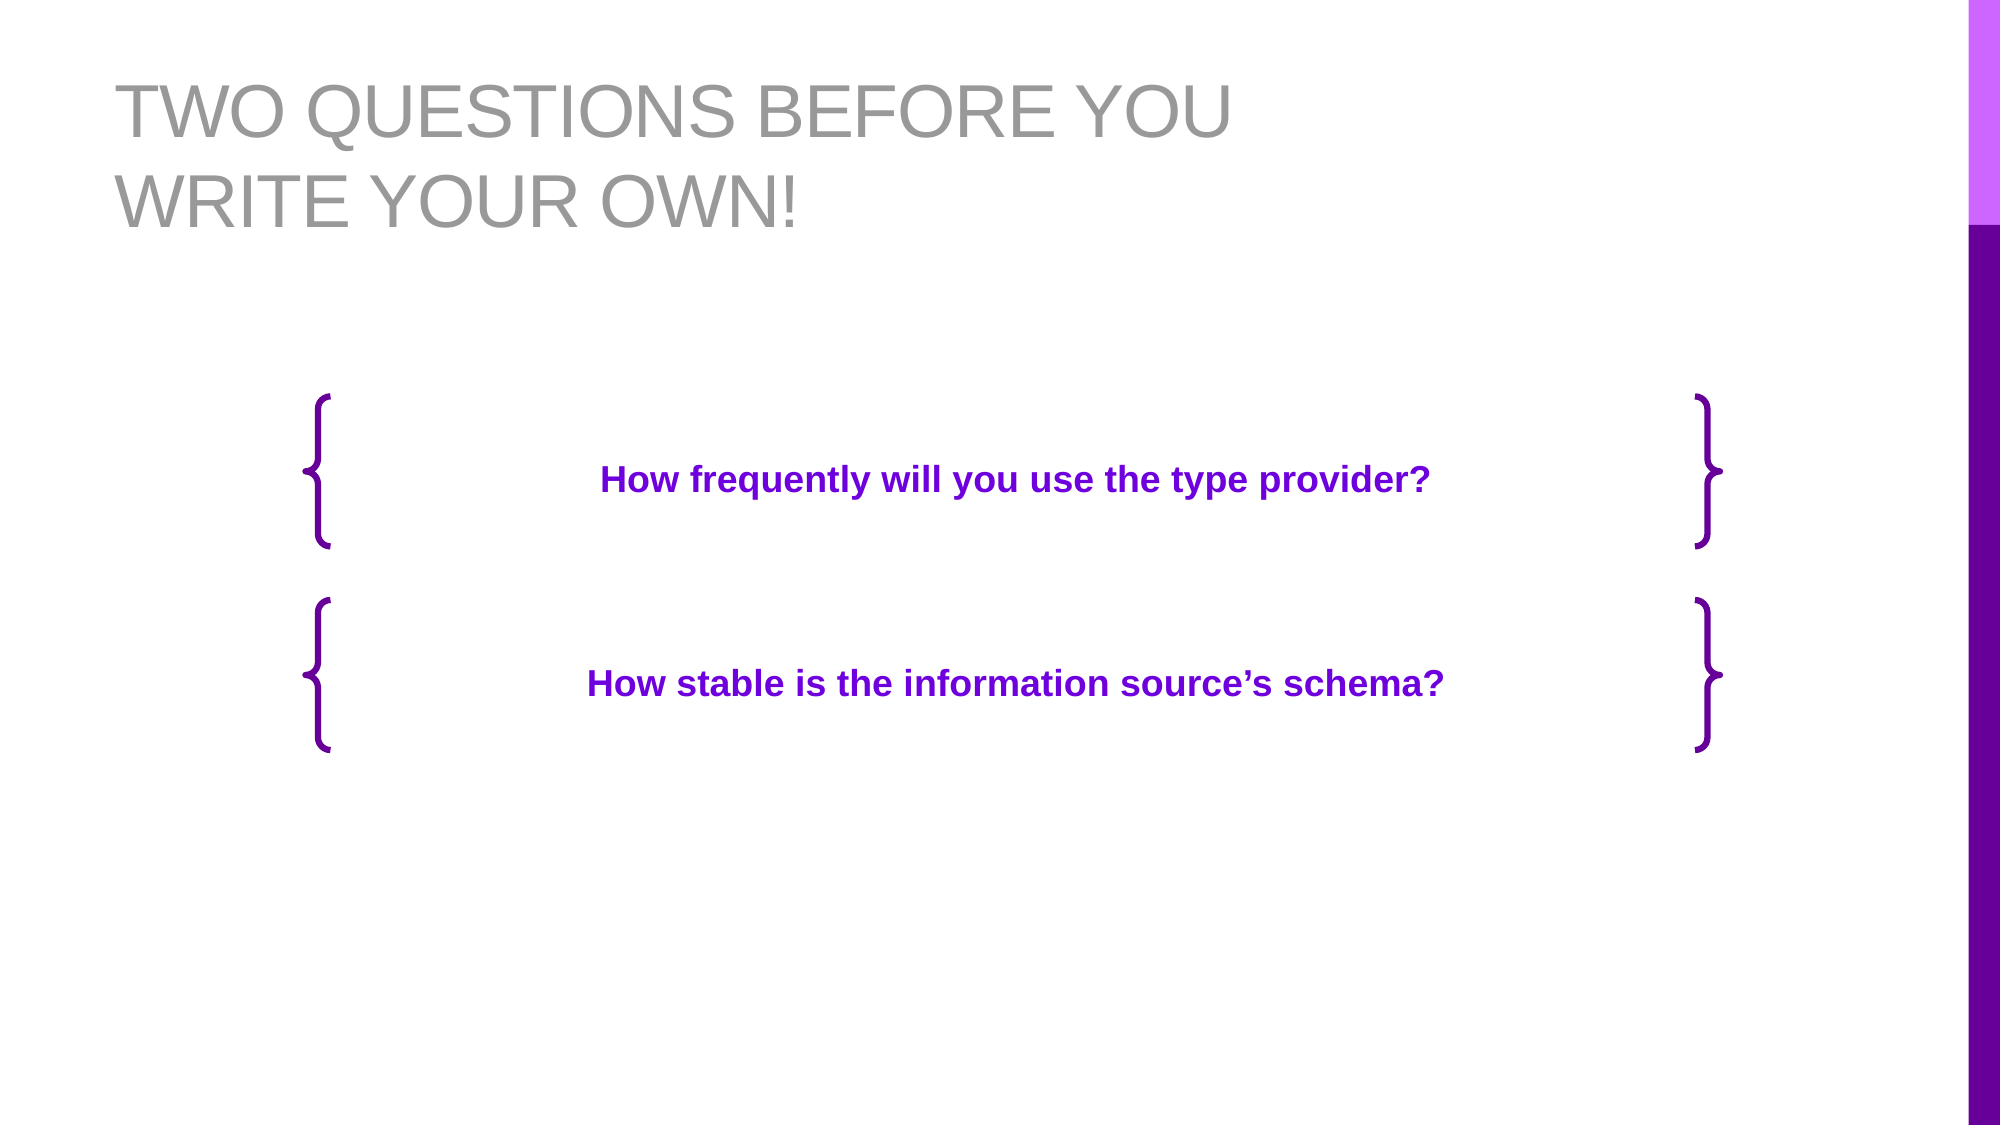

# Two questions before you write your own!
How frequently will you use the type provider?
How stable is the information source’s schema?